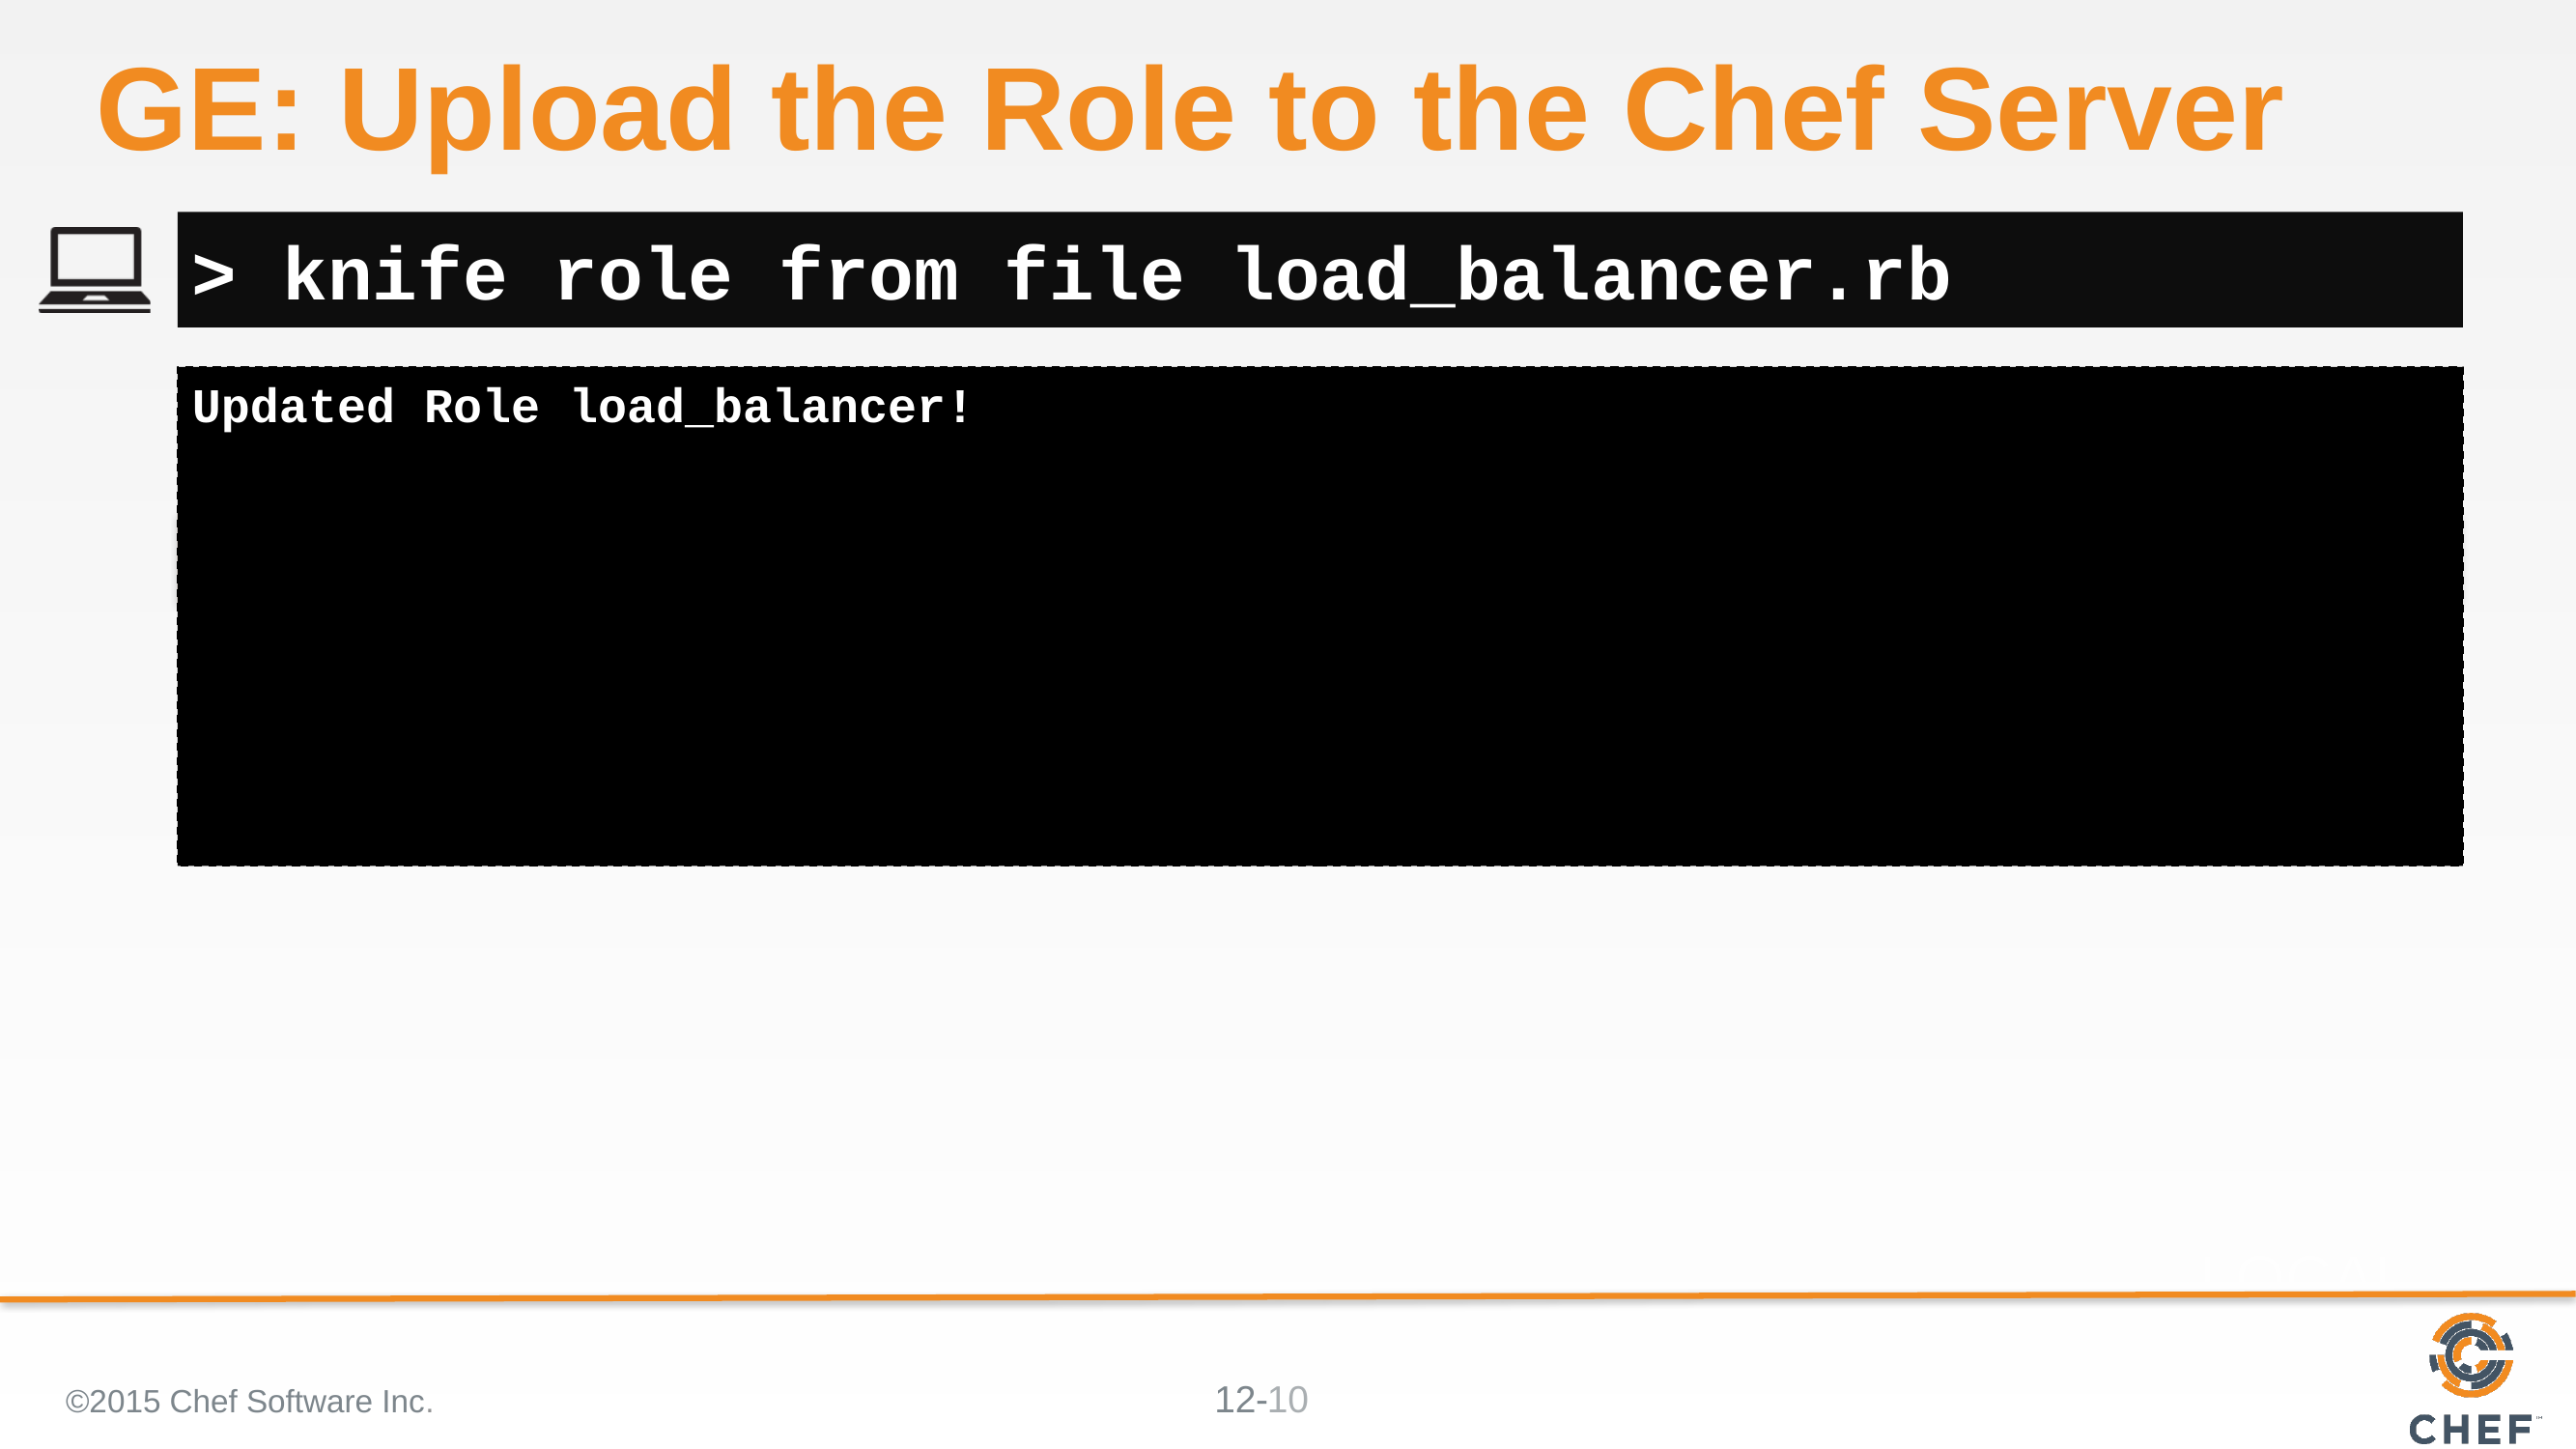

# GE: Upload the Role to the Chef Server
> knife role from file load_balancer.rb
Updated Role load_balancer!
©2015 Chef Software Inc.
10